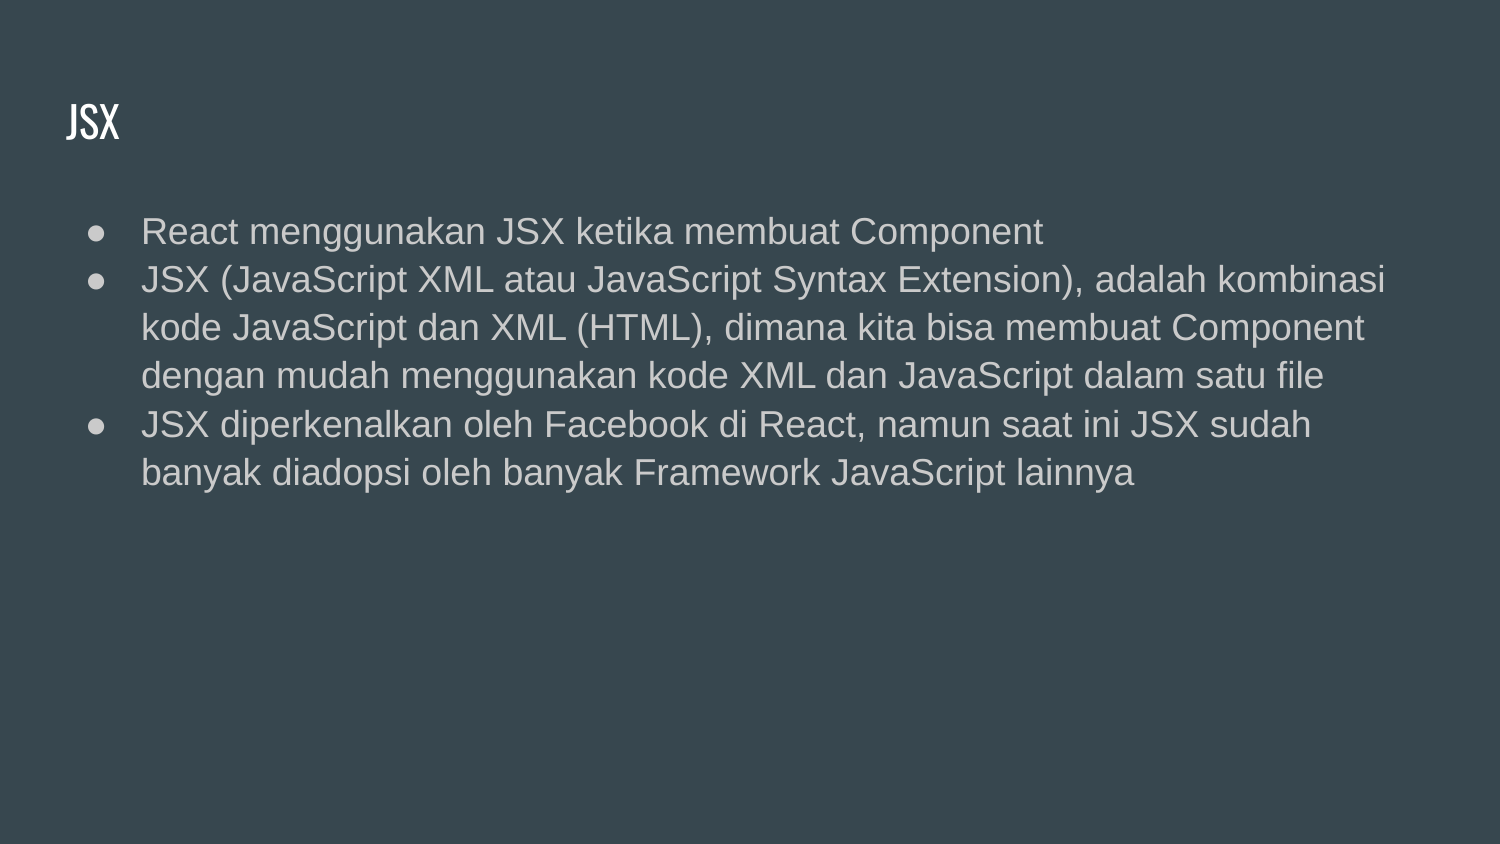

# JSX
React menggunakan JSX ketika membuat Component
JSX (JavaScript XML atau JavaScript Syntax Extension), adalah kombinasi kode JavaScript dan XML (HTML), dimana kita bisa membuat Component dengan mudah menggunakan kode XML dan JavaScript dalam satu file
JSX diperkenalkan oleh Facebook di React, namun saat ini JSX sudah banyak diadopsi oleh banyak Framework JavaScript lainnya